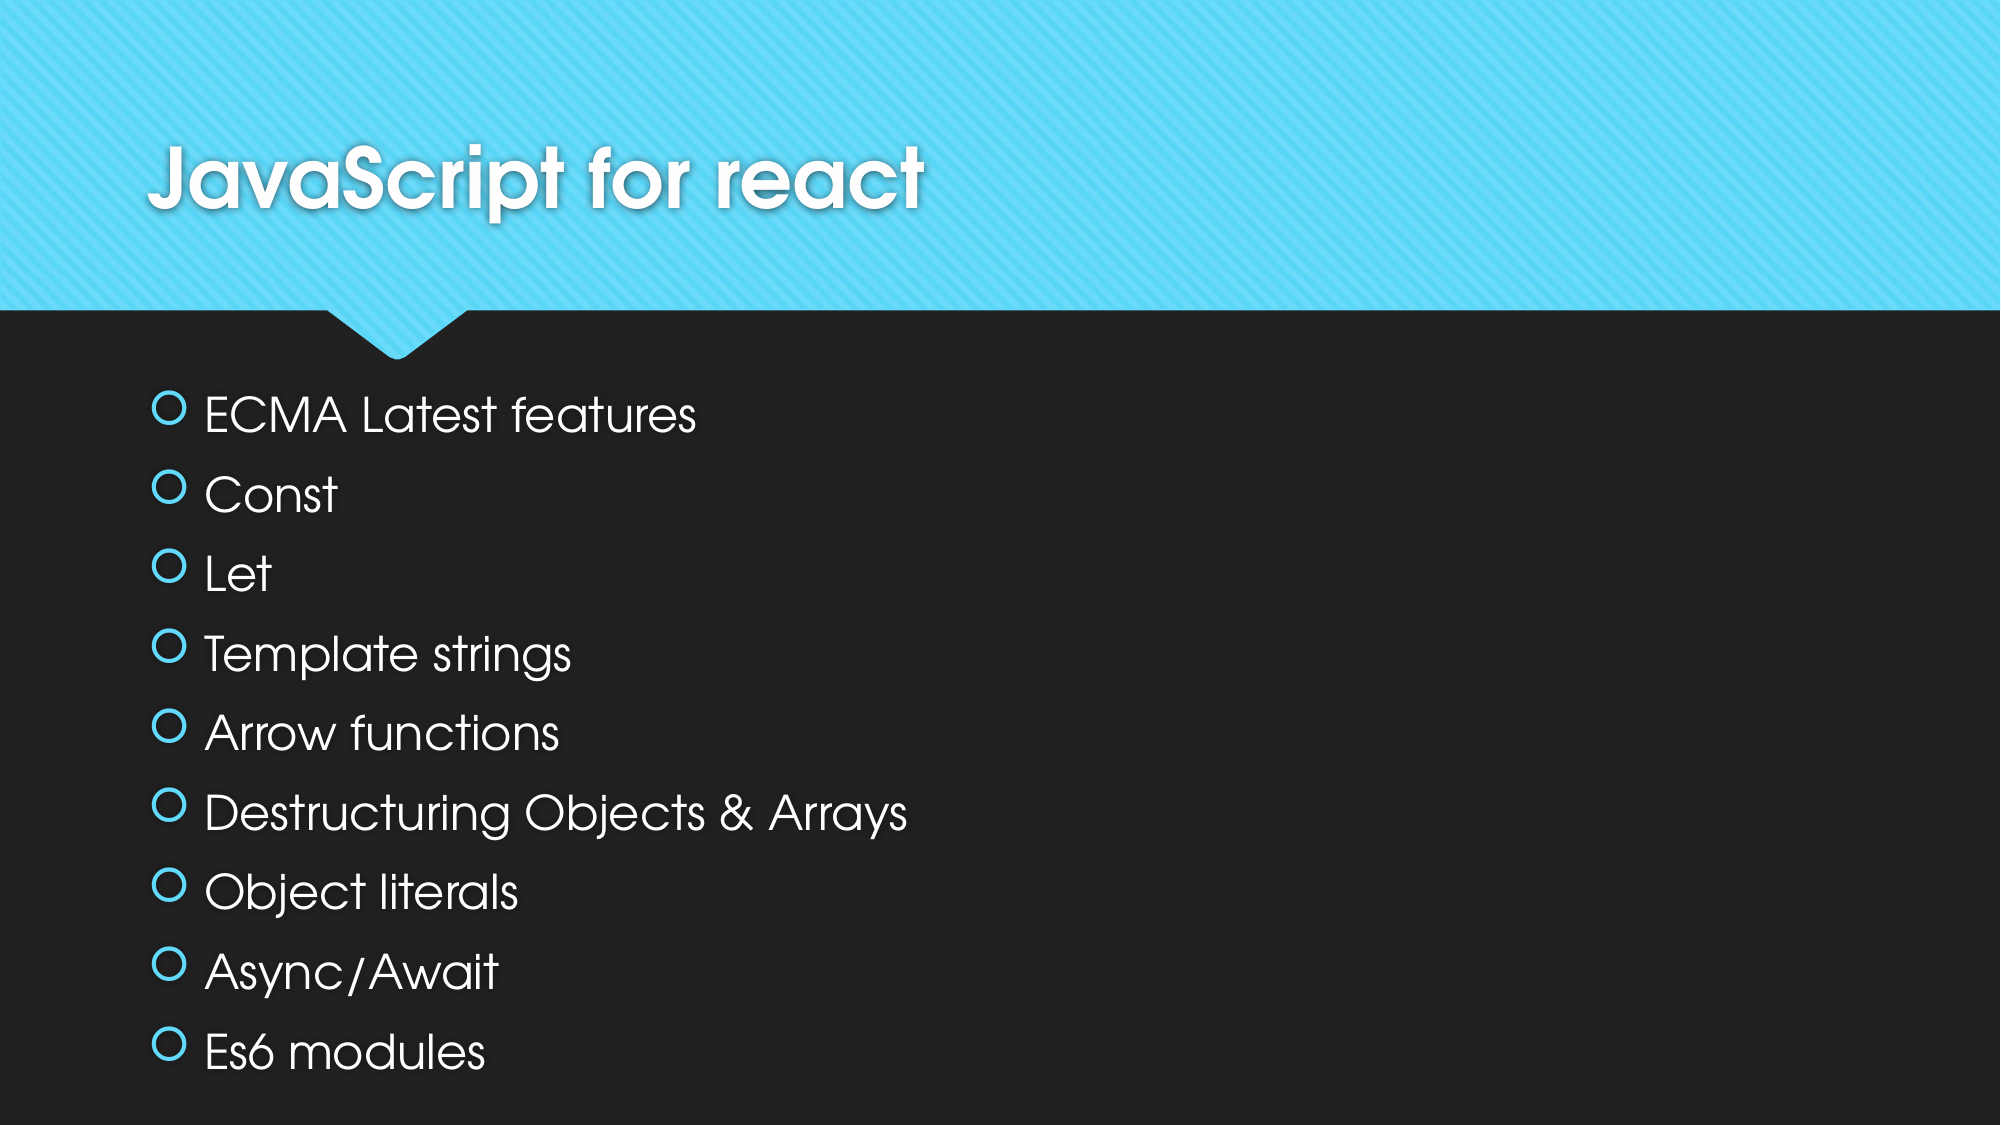

# JavaScript for react
ECMA Latest features
Const
Let
Template strings
Arrow functions
Destructuring Objects & Arrays
Object literals
Async/Await
Es6 modules